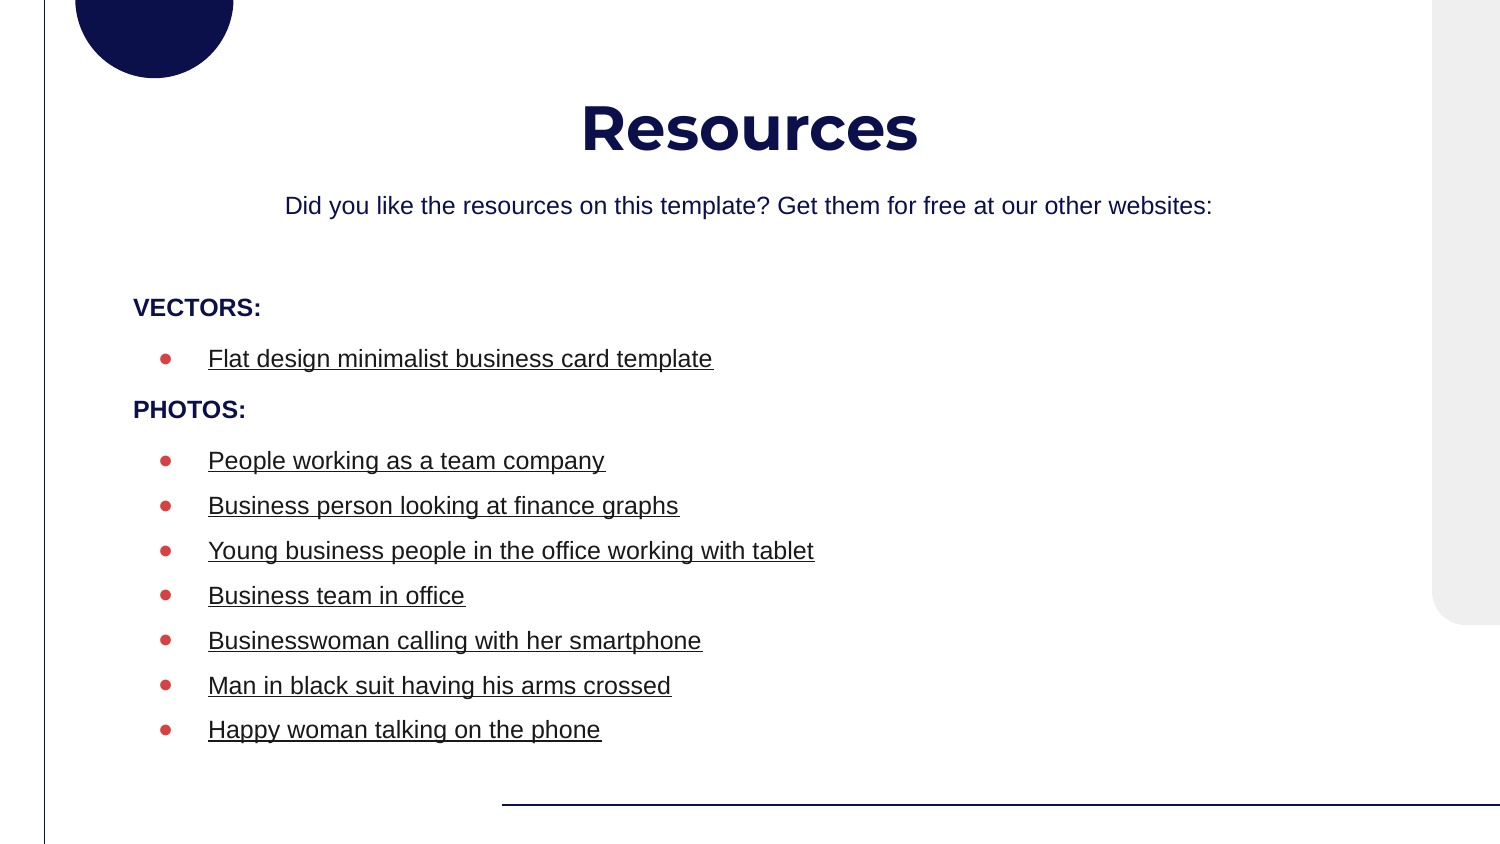

# Resources
Did you like the resources on this template? Get them for free at our other websites:
VECTORS:
Flat design minimalist business card template
PHOTOS:
People working as a team company
Business person looking at finance graphs
Young business people in the office working with tablet
Business team in office
Businesswoman calling with her smartphone
Man in black suit having his arms crossed
Happy woman talking on the phone